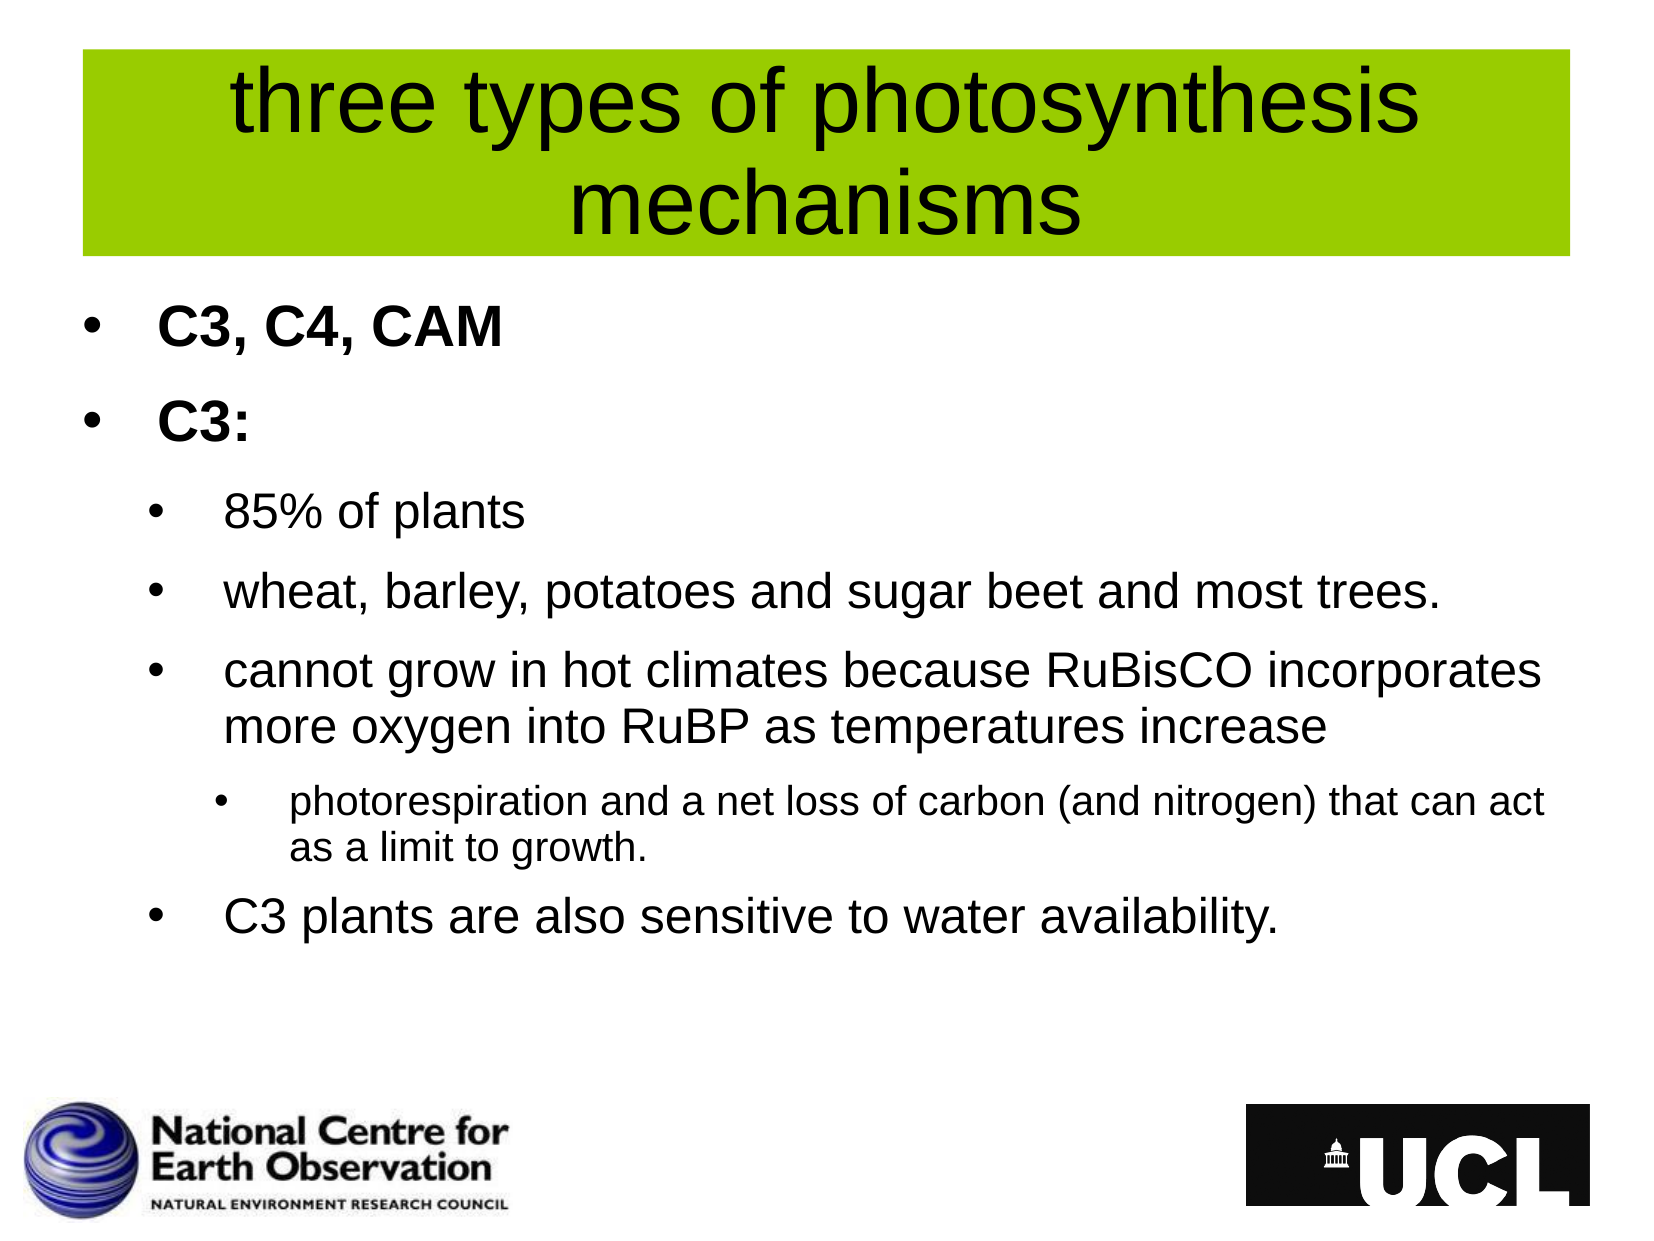

# three types of photosynthesis mechanisms
C3, C4, CAM
C3:
85% of plants
wheat, barley, potatoes and sugar beet and most trees.
cannot grow in hot climates because RuBisCO incorporates more oxygen into RuBP as temperatures increase
photorespiration and a net loss of carbon (and nitrogen) that can act as a limit to growth.
C3 plants are also sensitive to water availability.